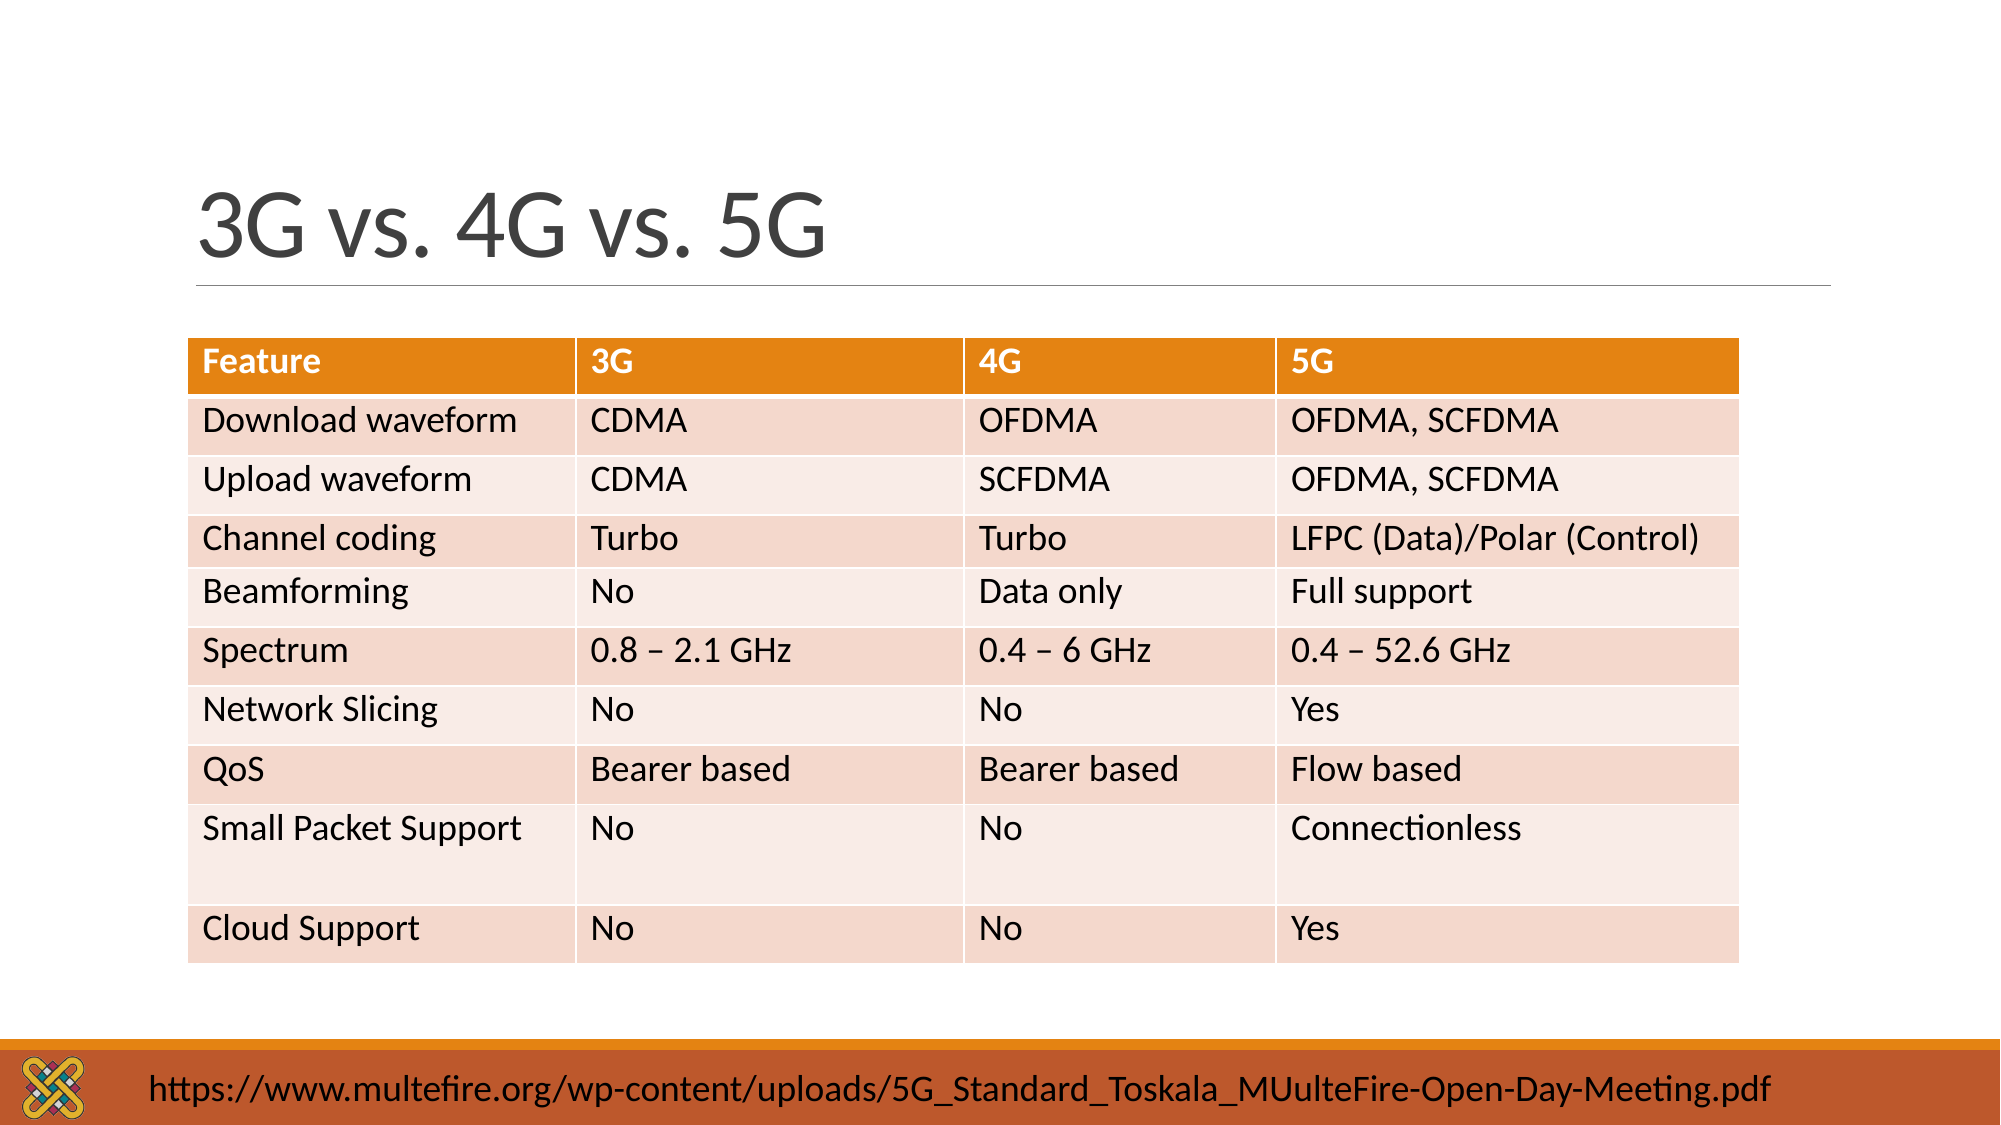

# 3G vs. 4G vs. 5G
| Feature | 3G | 4G | 5G |
| --- | --- | --- | --- |
| Download waveform | CDMA | OFDMA | OFDMA, SCFDMA |
| Upload waveform | CDMA | SCFDMA | OFDMA, SCFDMA |
| Channel coding | Turbo | Turbo | LFPC (Data)/Polar (Control) |
| Beamforming | No | Data only | Full support |
| Spectrum | 0.8 – 2.1 GHz | 0.4 – 6 GHz | 0.4 – 52.6 GHz |
| Network Slicing | No | No | Yes |
| QoS | Bearer based | Bearer based | Flow based |
| Small Packet Support | No | No | Connectionless |
| Cloud Support | No | No | Yes |
https://www.multefire.org/wp-content/uploads/5G_Standard_Toskala_MUulteFire-Open-Day-Meeting.pdf